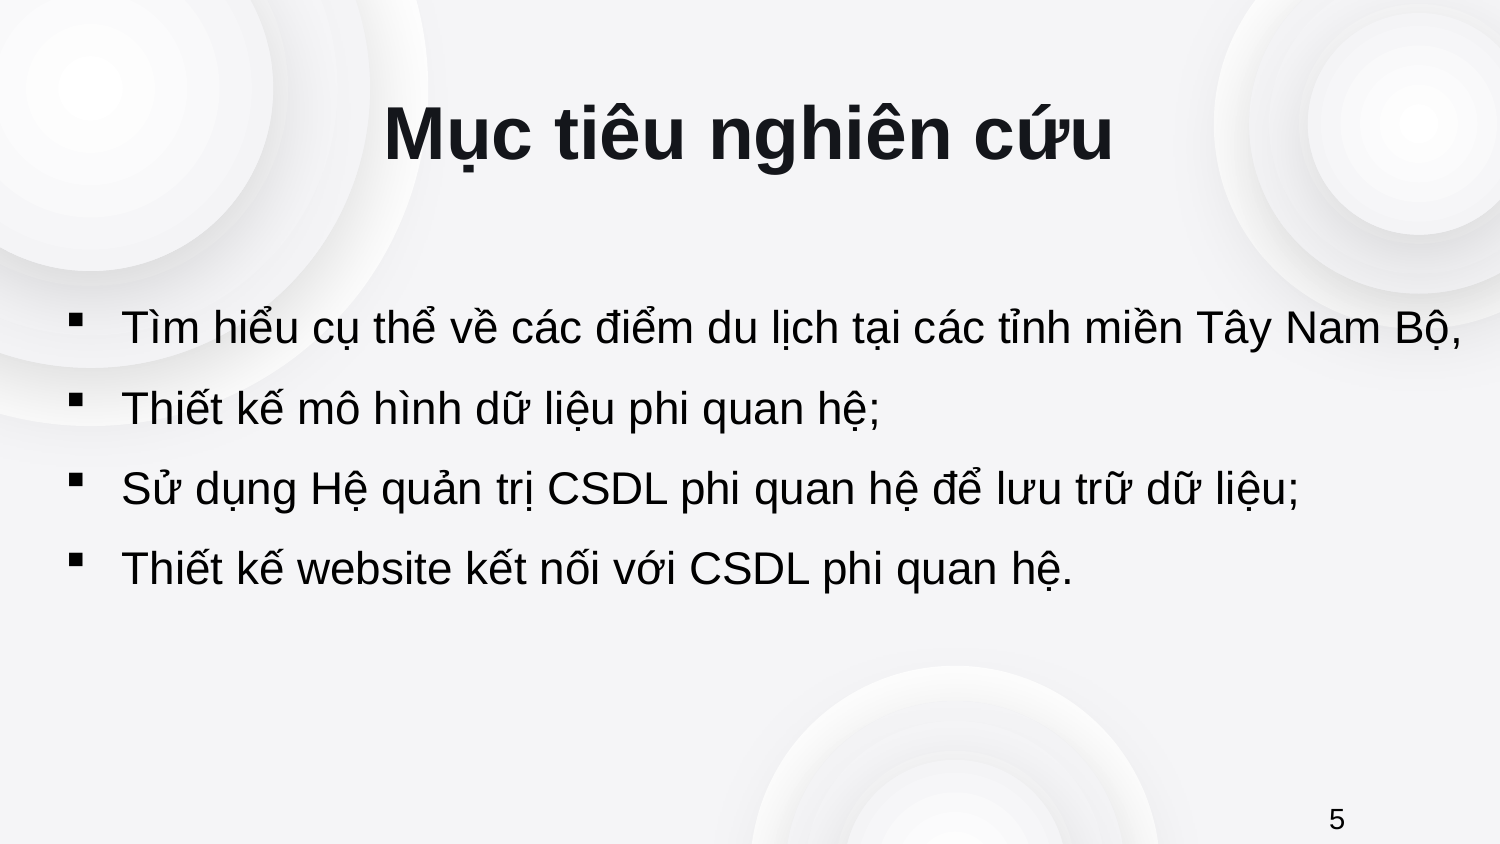

Mục tiêu nghiên cứu
Tìm hiểu cụ thể về các điểm du lịch tại các tỉnh miền Tây Nam Bộ,
Thiết kế mô hình dữ liệu phi quan hệ;
Sử dụng Hệ quản trị CSDL phi quan hệ để lưu trữ dữ liệu;
Thiết kế website kết nối với CSDL phi quan hệ.
5